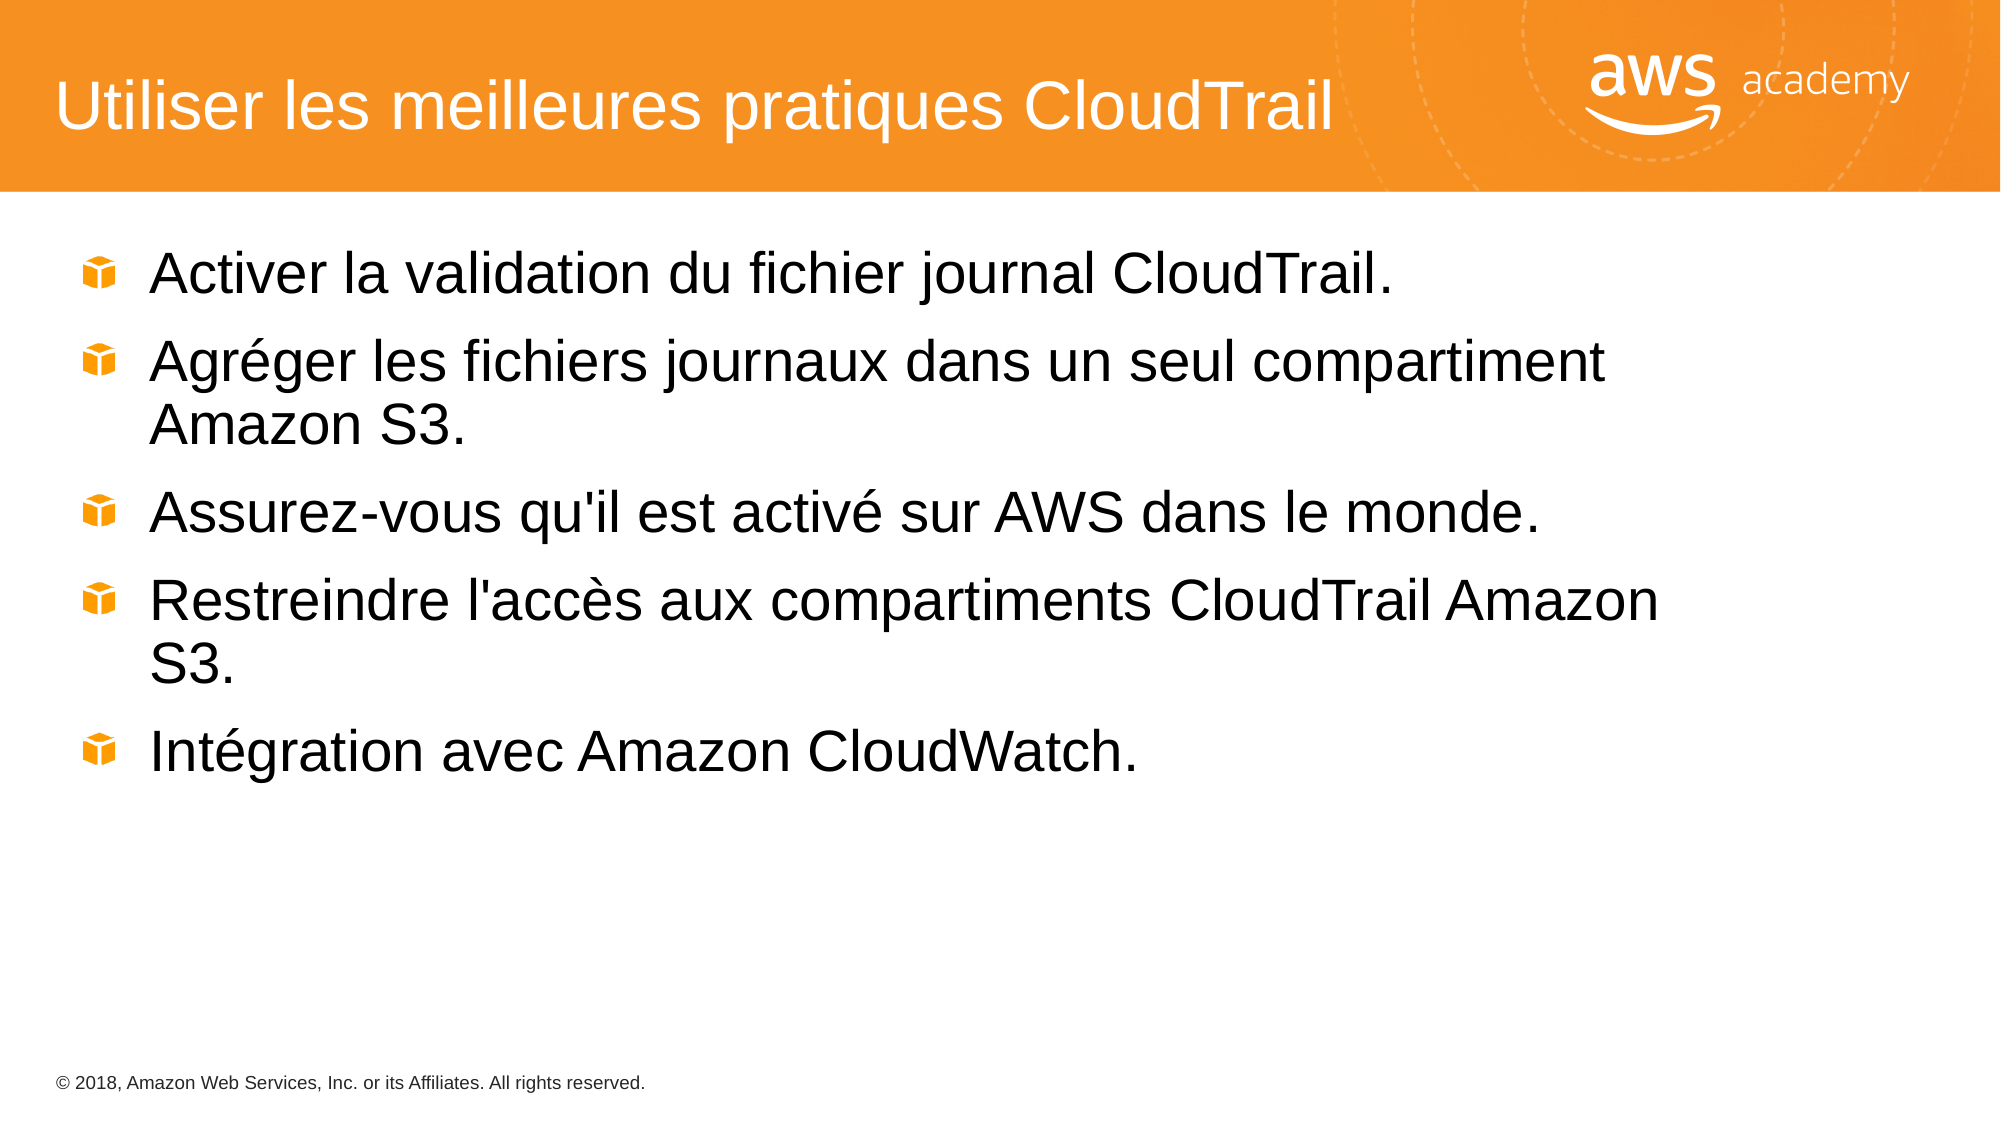

# Utiliser les meilleures pratiques CloudTrail
Activer la validation du fichier journal CloudTrail.
Agréger les fichiers journaux dans un seul compartiment Amazon S3.
Assurez-vous qu'il est activé sur AWS dans le monde.
Restreindre l'accès aux compartiments CloudTrail Amazon S3.
Intégration avec Amazon CloudWatch.